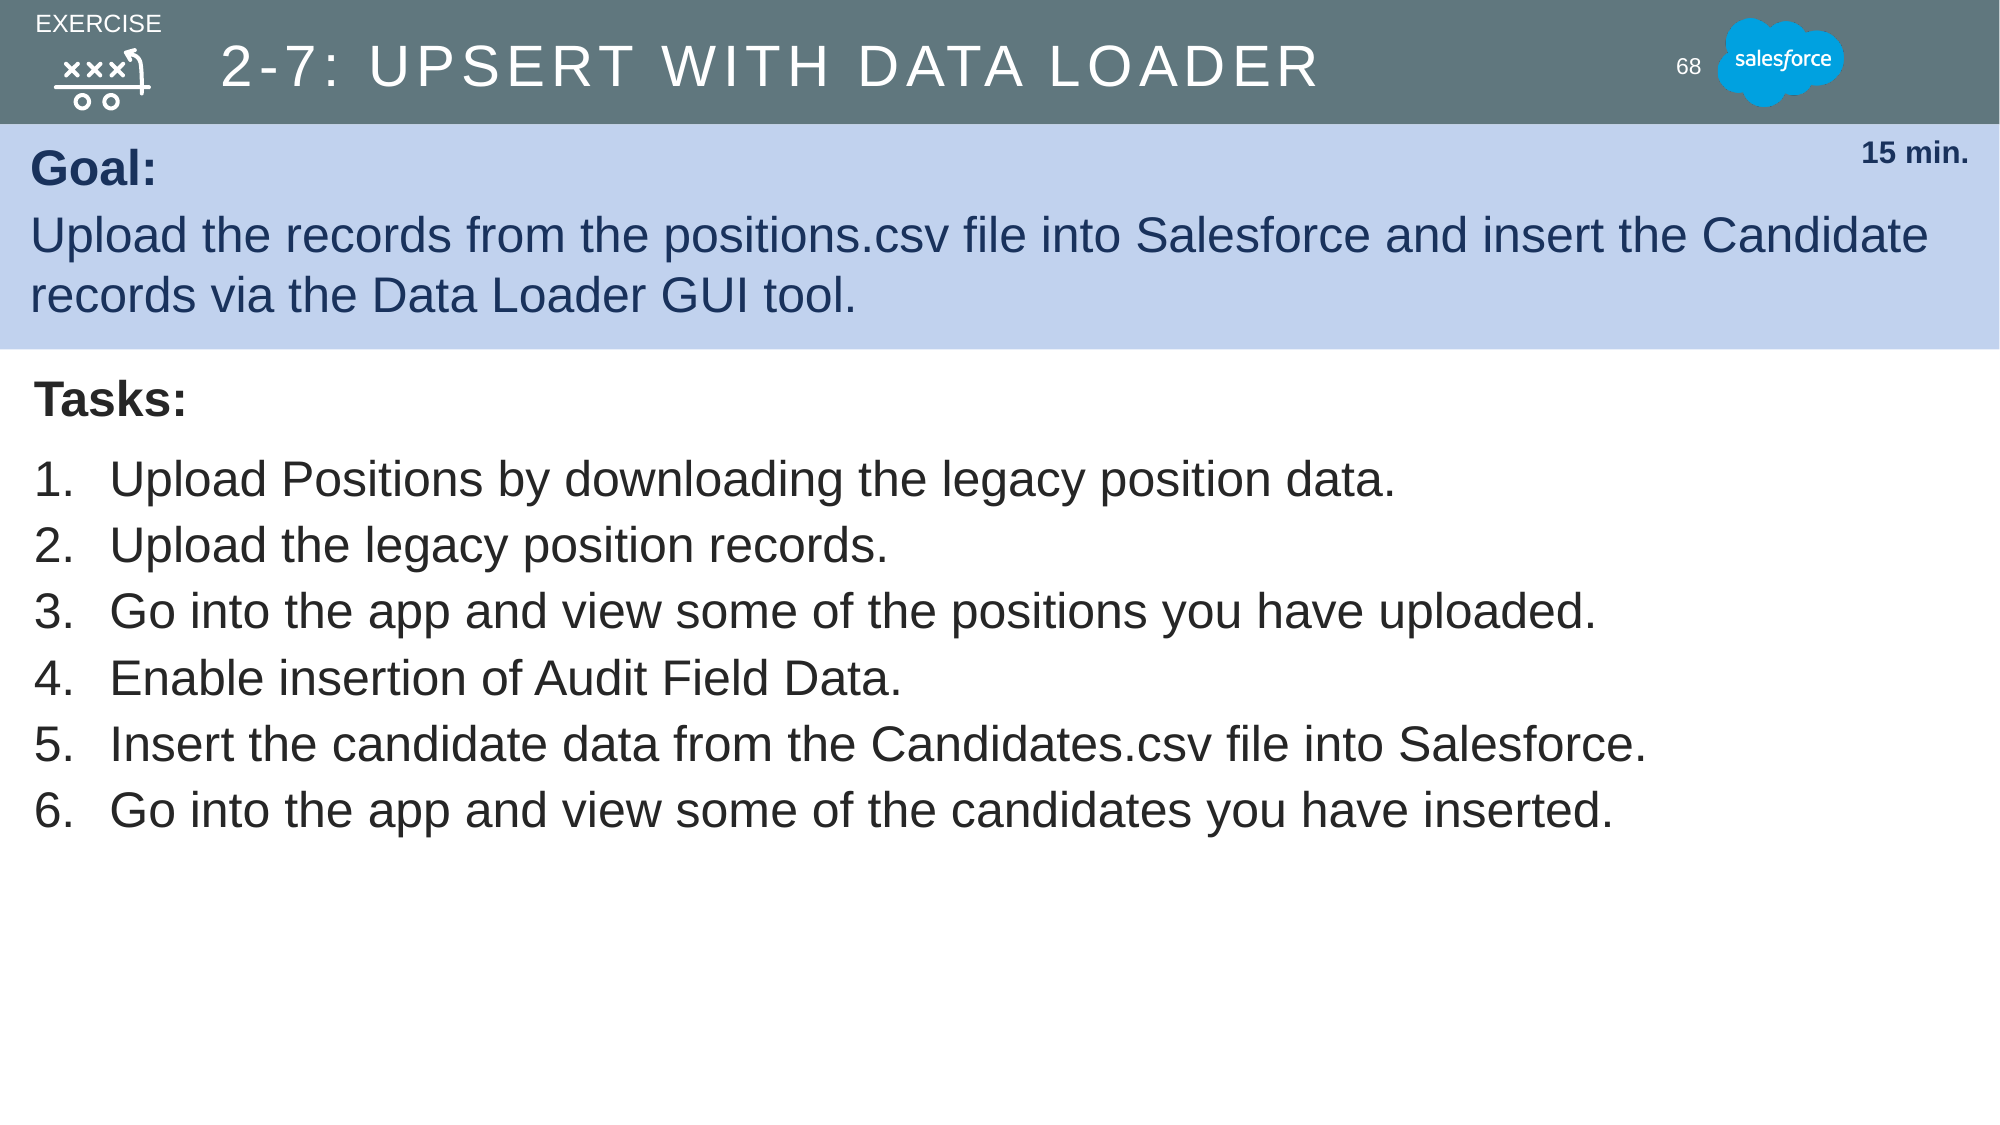

EXERCISE

# 2-7: Upsert with Data loader
68
Goal:
Upload the records from the positions.csv file into Salesforce and insert the Candidate records via the Data Loader GUI tool.
15 min.
Tasks:
Upload Positions by downloading the legacy position data.
Upload the legacy position records.
Go into the app and view some of the positions you have uploaded.
Enable insertion of Audit Field Data.
Insert the candidate data from the Candidates.csv file into Salesforce.
Go into the app and view some of the candidates you have inserted.